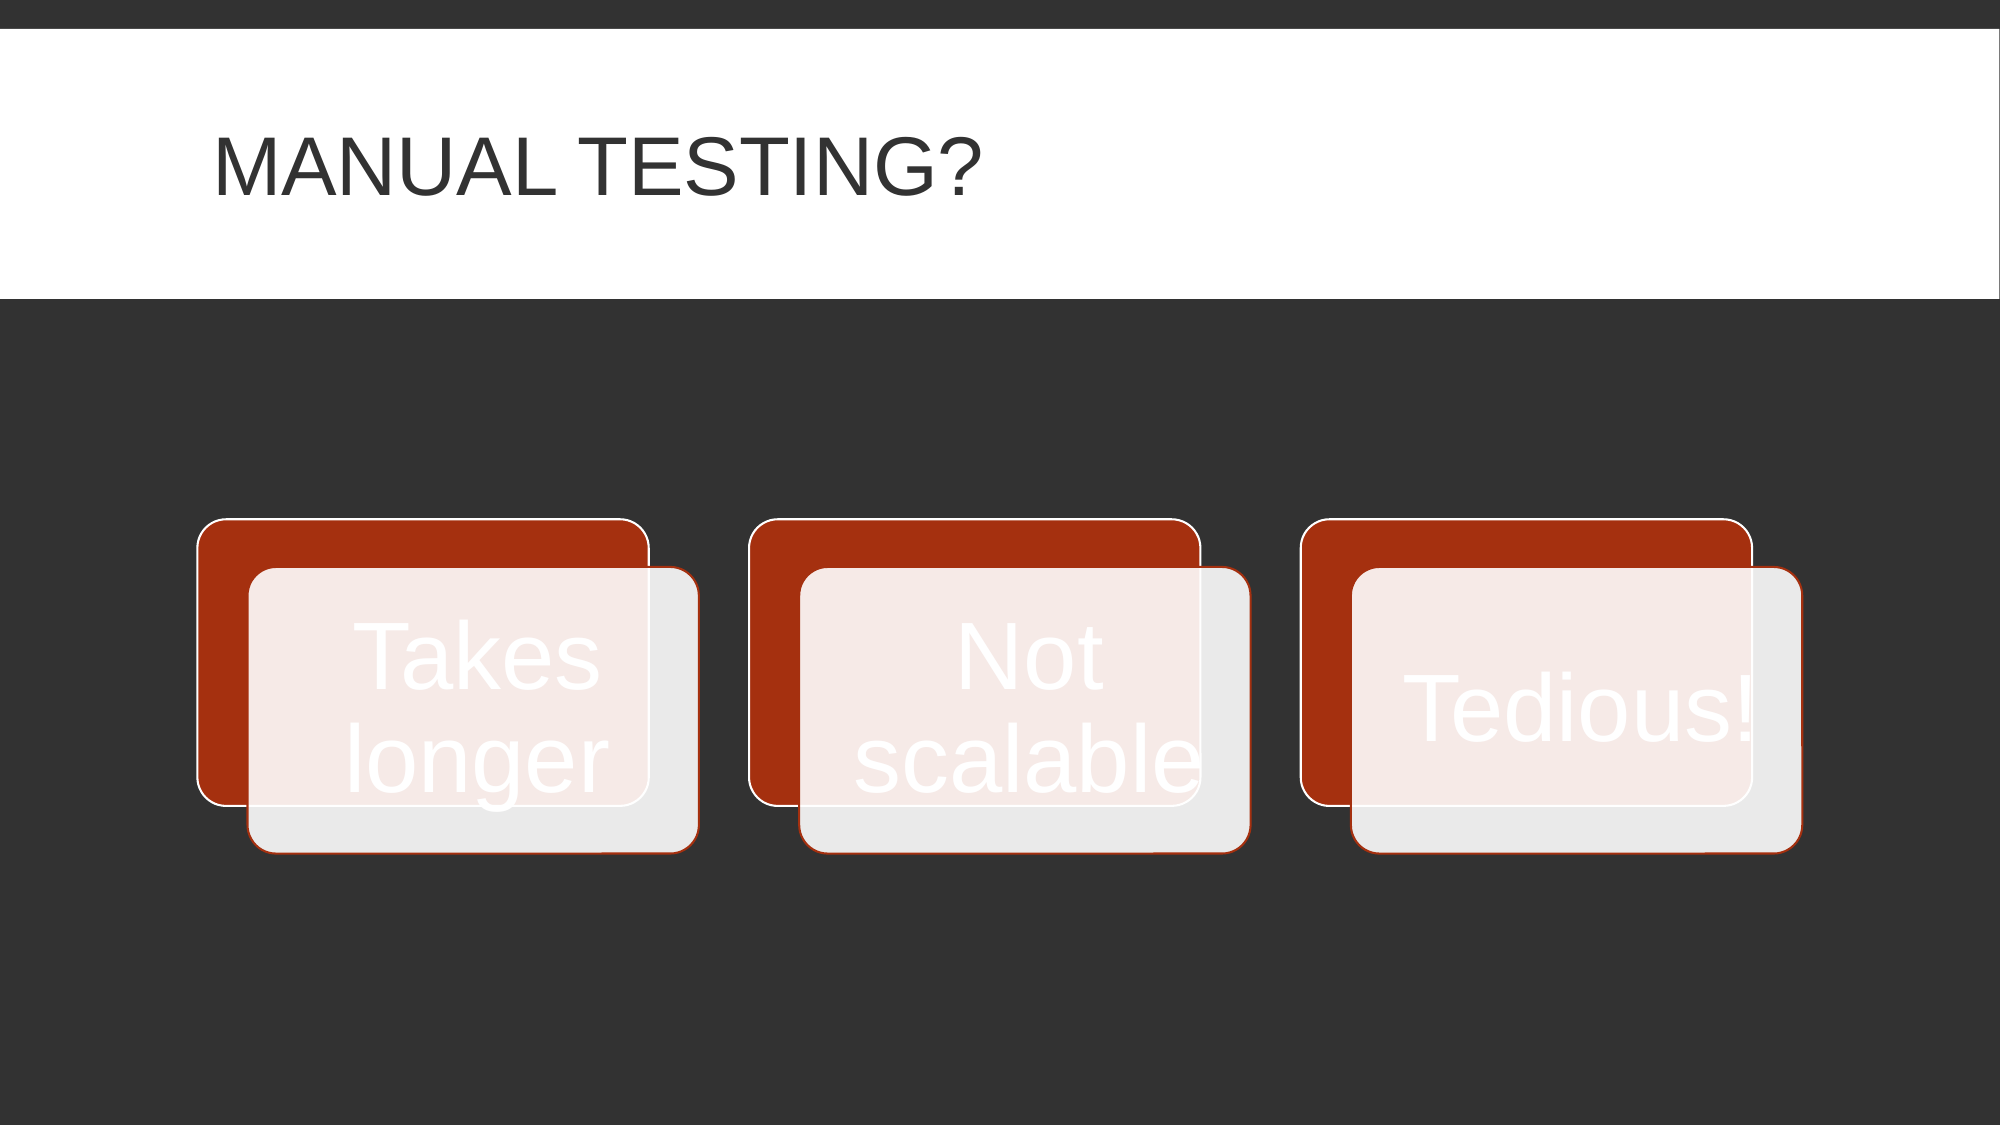

# Manual testing?
Takes longer
Not scalable
Tedious!